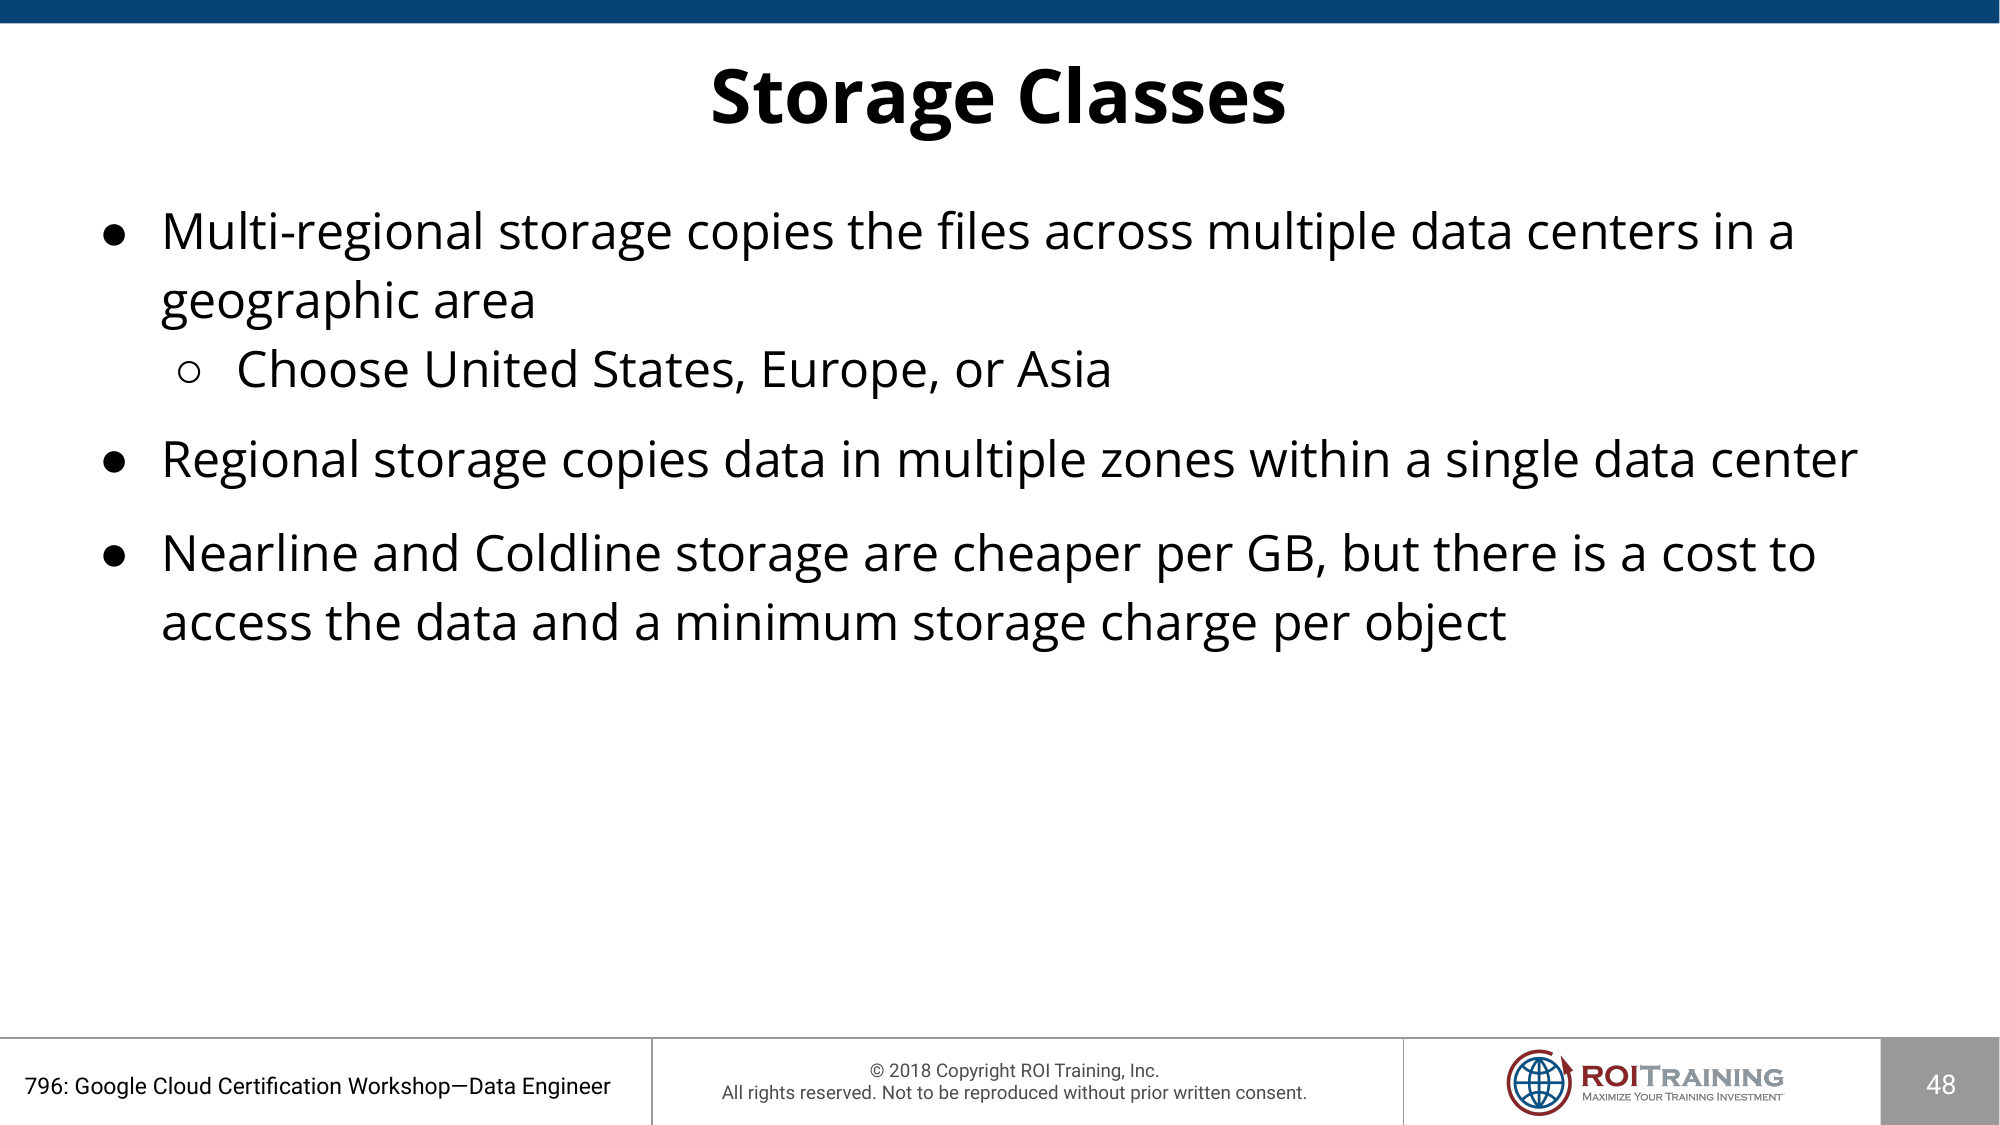

# Storage Classes
Multi-regional storage copies the files across multiple data centers in a geographic area
Choose United States, Europe, or Asia
Regional storage copies data in multiple zones within a single data center
Nearline and Coldline storage are cheaper per GB, but there is a cost to access the data and a minimum storage charge per object